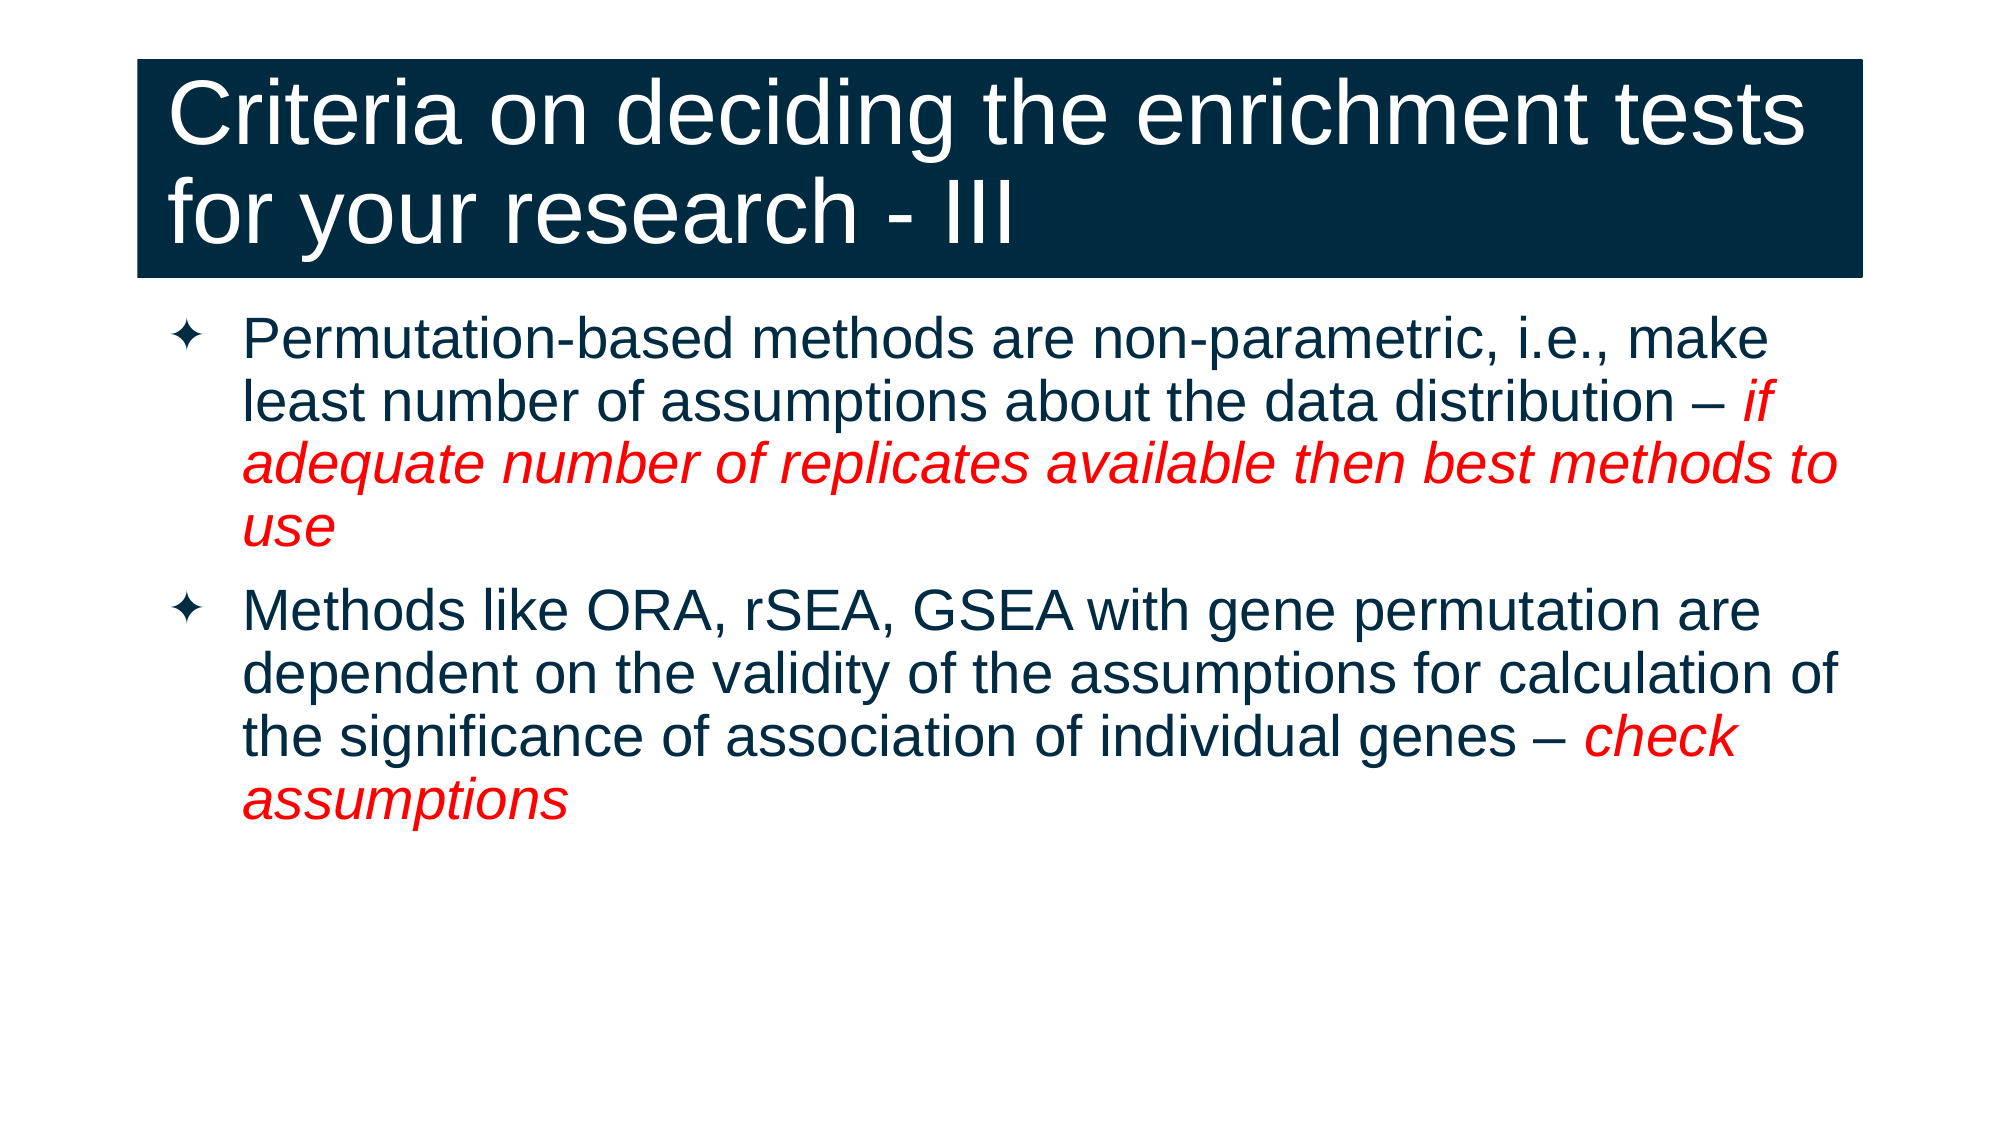

# Criteria on deciding the enrichment tests for your research - III
Permutation-based methods are non-parametric, i.e., make least number of assumptions about the data distribution – if adequate number of replicates available then best methods to use
Methods like ORA, rSEA, GSEA with gene permutation are dependent on the validity of the assumptions for calculation of the significance of association of individual genes – check assumptions